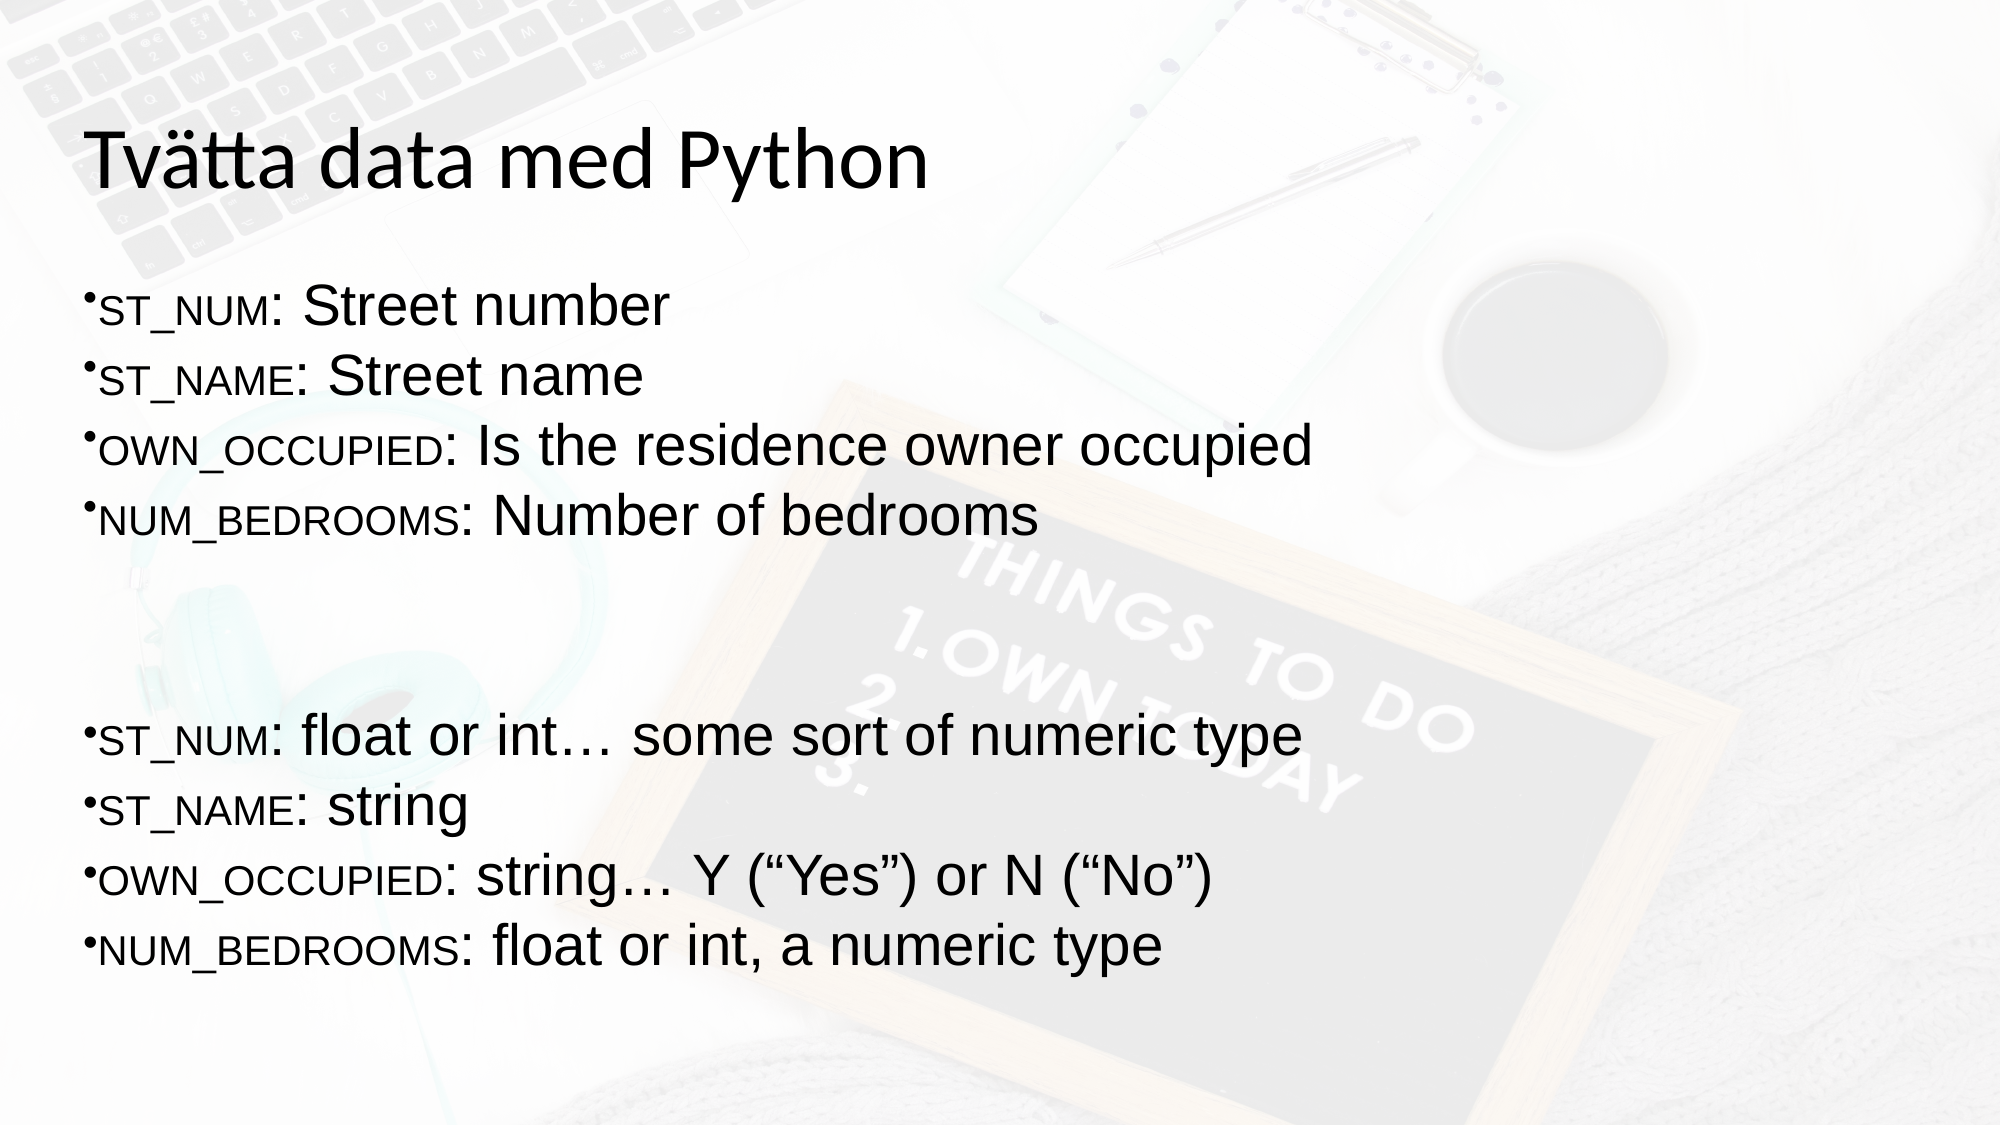

# Tvätta data med Python
ST_NUM: Street number
ST_NAME: Street name
OWN_OCCUPIED: Is the residence owner occupied
NUM_BEDROOMS: Number of bedrooms

ST_NUM: float or int… some sort of numeric type
ST_NAME: string
OWN_OCCUPIED: string… Y (“Yes”) or N (“No”)
NUM_BEDROOMS: float or int, a numeric type